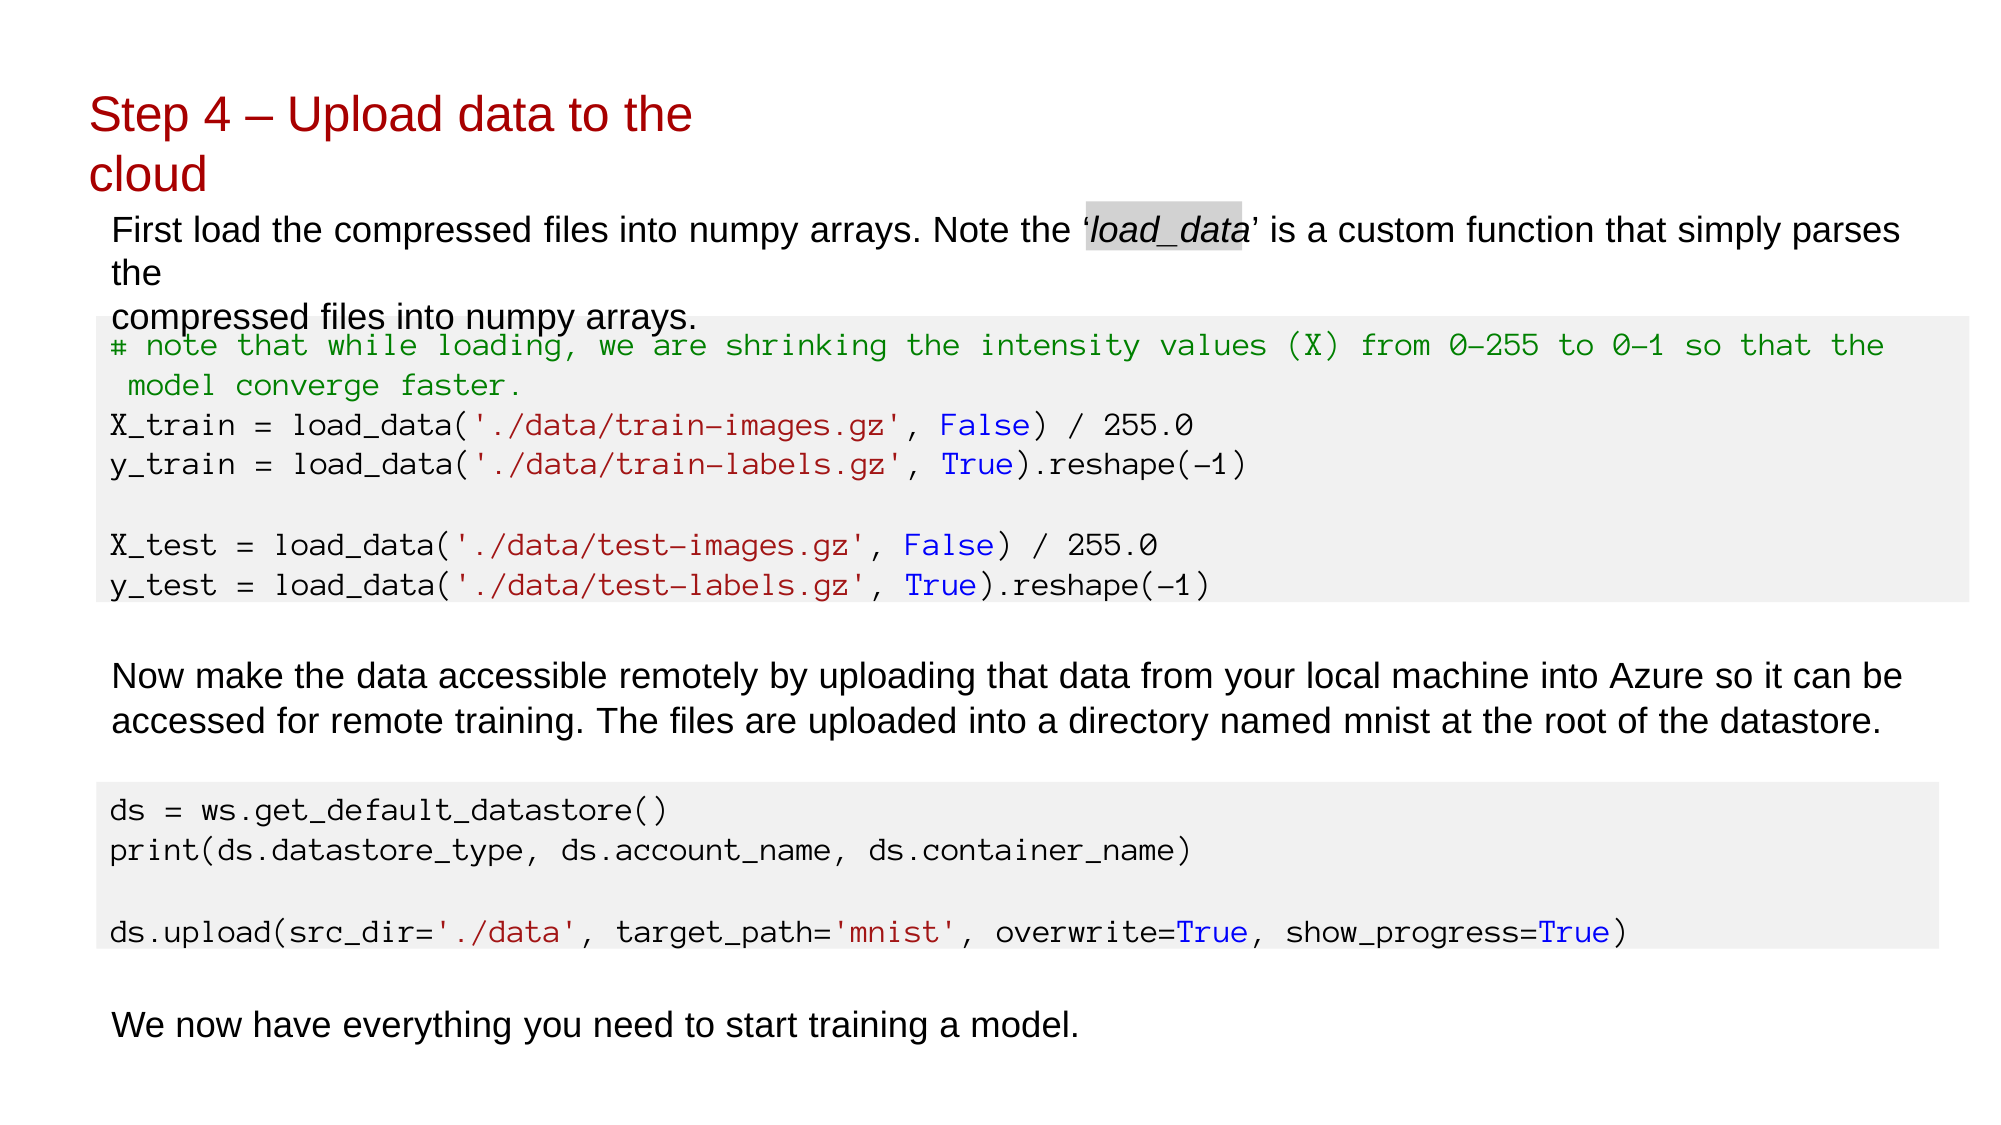

# Step 4 – Upload data to the cloud

First load the compressed files into numpy arrays. Note the ‘load_data’ is a custom function that simply parses the
compressed files into numpy arrays.
# note that while loading, we are shrinking the intensity values (X) from 0-255 to 0-1 so that the  model converge faster.
X_train = load_data('./data/train-images.gz', False) / 255.0  y_train = load_data('./data/train-labels.gz', True).reshape(-1)

X_test = load_data('./data/test-images.gz', False) / 255.0  y_test = load_data('./data/test-labels.gz', True).reshape(-1)
Now make the data accessible remotely by uploading that data from your local machine into Azure so it can be
accessed for remote training. The files are uploaded into a directory named mnist at the root of the datastore.
ds = ws.get_default_datastore()
print(ds.datastore_type, ds.account_name, ds.container_name)

ds.upload(src_dir='./data', target_path='mnist', overwrite=True, show_progress=True)
We now have everything you need to start training a model.